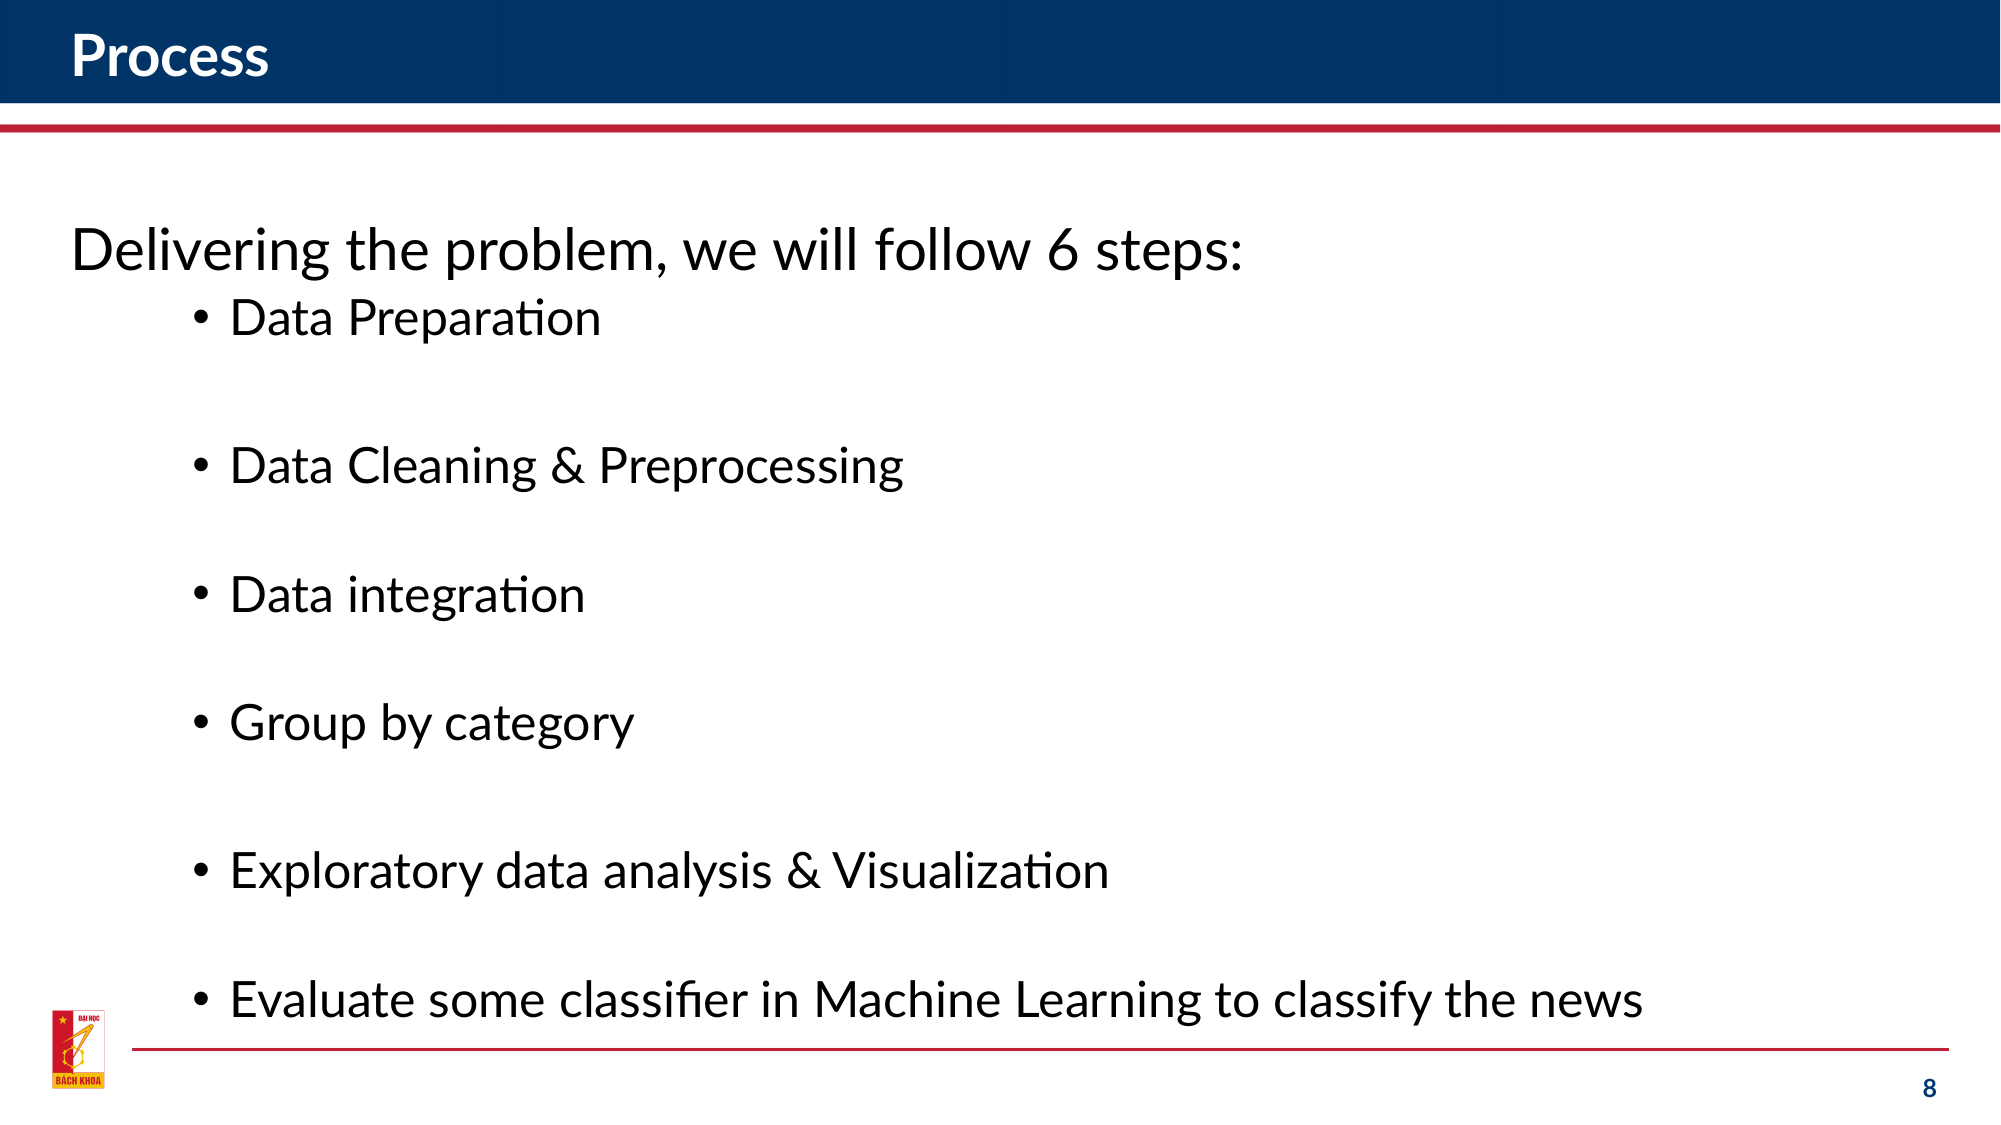

# Process
Delivering the problem, we will follow 6 steps:
Data Preparation

Data Cleaning & Preprocessing

Data integration

Group by category

Exploratory data analysis & Visualization

Evaluate some classifier in Machine Learning to classify the news
8